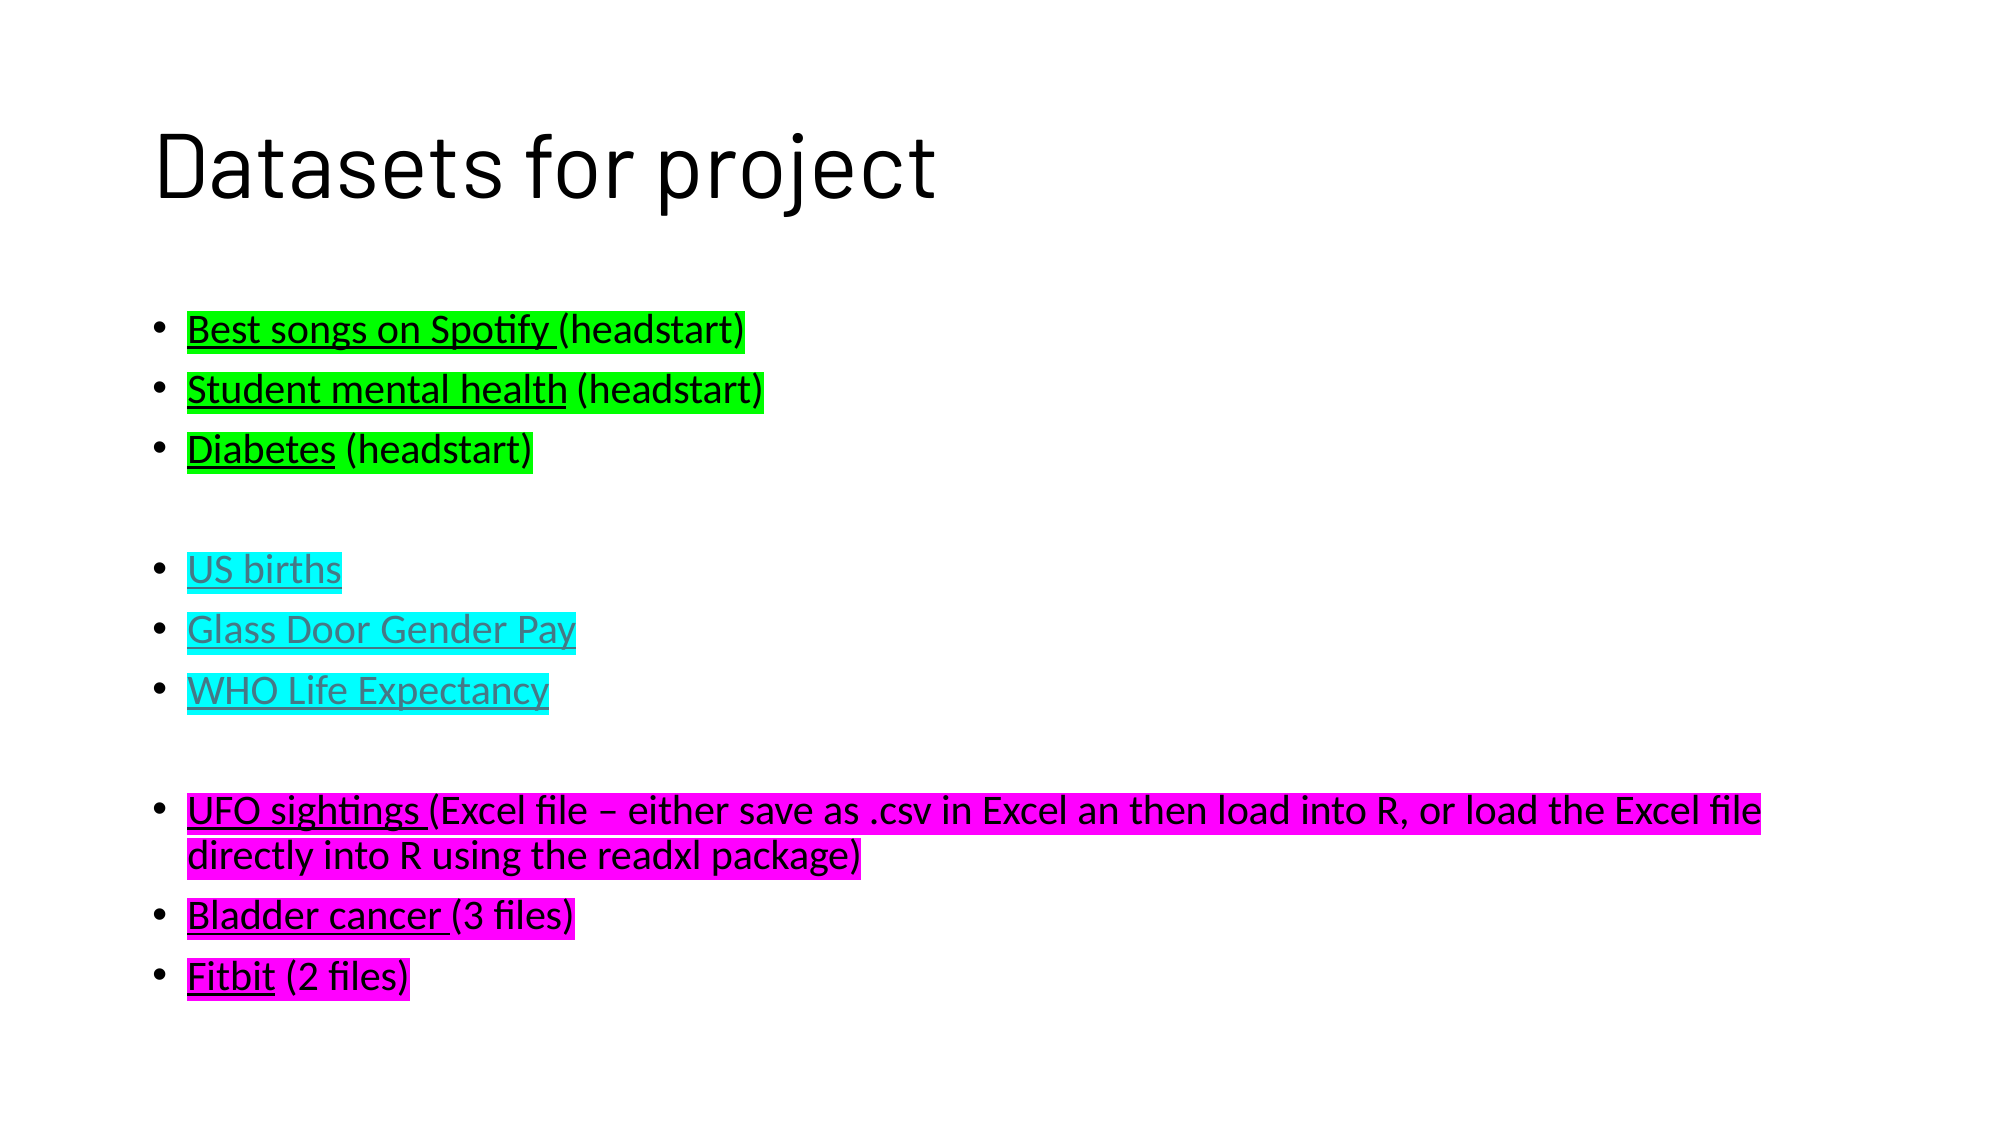

# Datasets for project
Best songs on Spotify (headstart)
Student mental health (headstart)
Diabetes (headstart)

US births
Glass Door Gender Pay
WHO Life Expectancy

UFO sightings (Excel file – either save as .csv in Excel an then load into R, or load the Excel file directly into R using the readxl package)
Bladder cancer (3 files)
Fitbit (2 files)